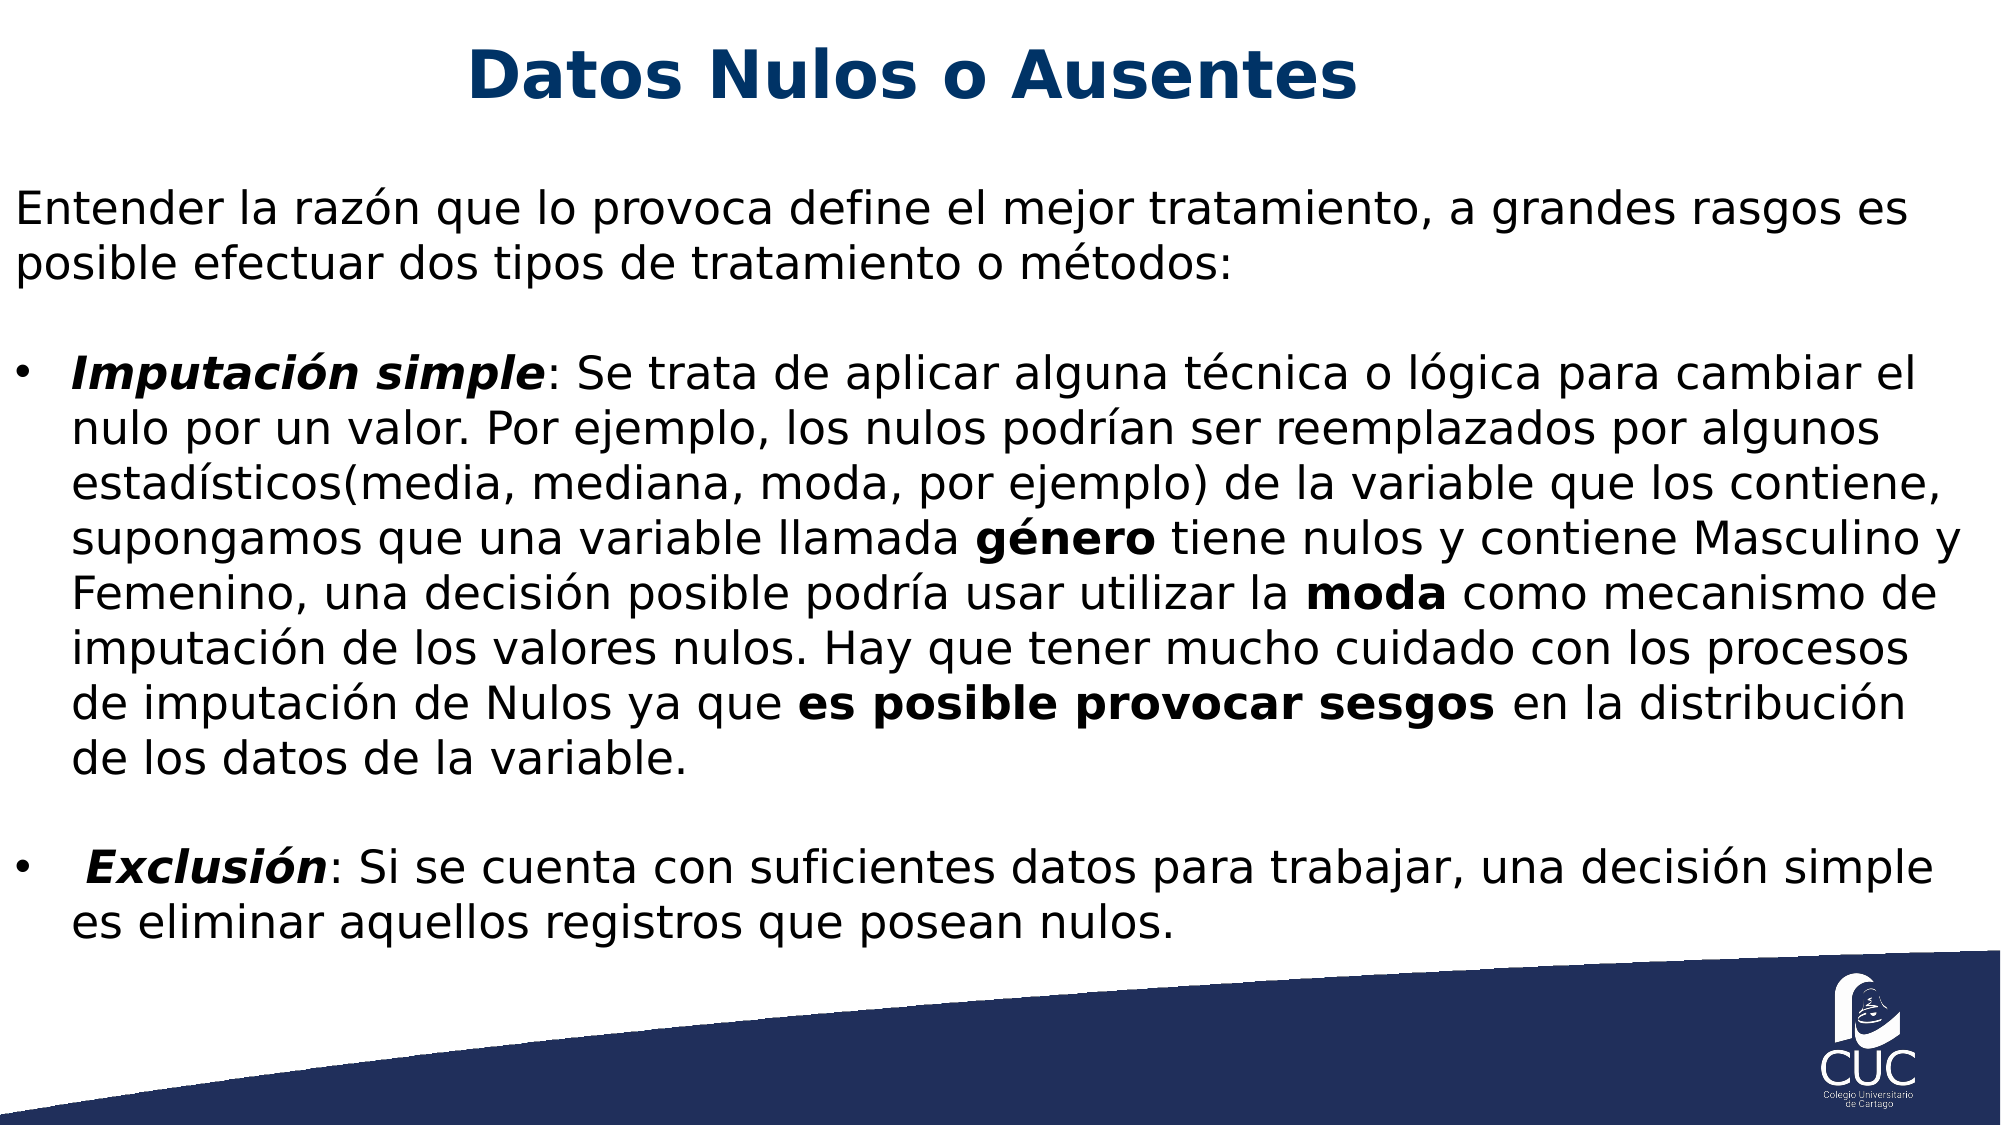

# Datos Nulos o Ausentes
Entender la razón que lo provoca define el mejor tratamiento, a grandes rasgos es posible efectuar dos tipos de tratamiento o métodos:

Imputación simple: Se trata de aplicar alguna técnica o lógica para cambiar el nulo por un valor. Por ejemplo, los nulos podrían ser reemplazados por algunos estadísticos(media, mediana, moda, por ejemplo) de la variable que los contiene, supongamos que una variable llamada género tiene nulos y contiene Masculino y Femenino, una decisión posible podría usar utilizar la moda como mecanismo de imputación de los valores nulos. Hay que tener mucho cuidado con los procesos de imputación de Nulos ya que es posible provocar sesgos en la distribución de los datos de la variable.

 Exclusión: Si se cuenta con suficientes datos para trabajar, una decisión simple es eliminar aquellos registros que posean nulos.